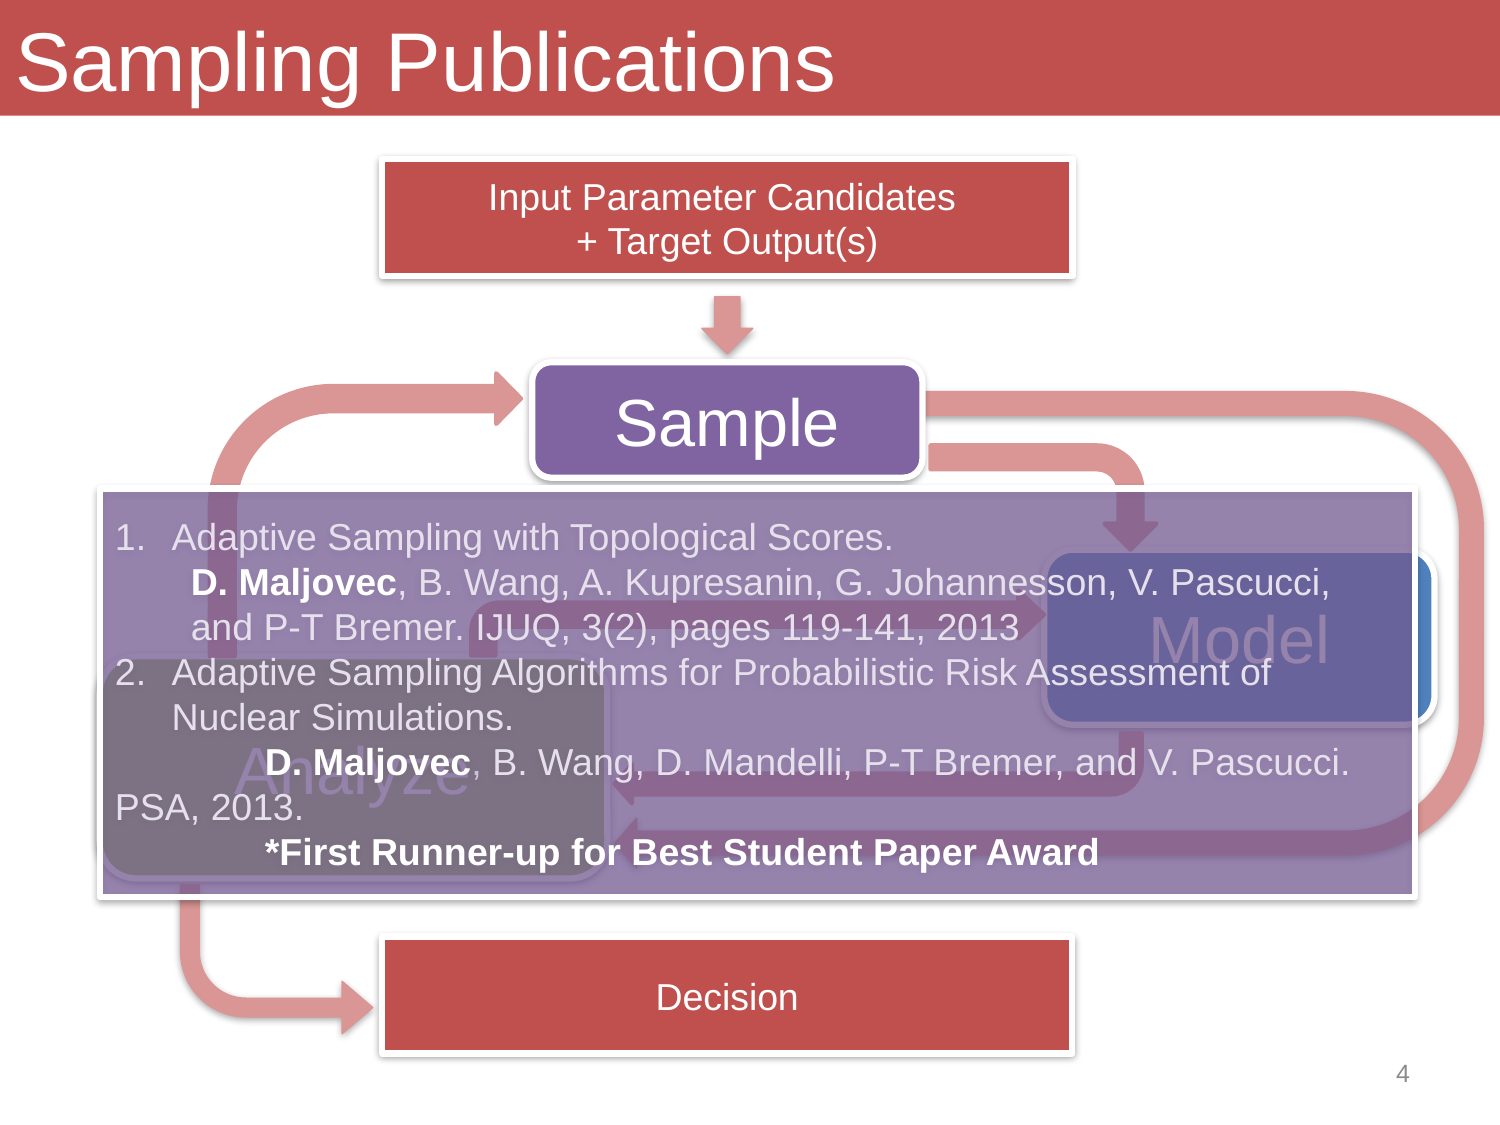

# Sampling Publications
Input Parameter Candidates
+ Target Output(s)

Sample

Adaptive Sampling with Topological Scores.
	D. Maljovec, B. Wang, A. Kupresanin, G. Johannesson, V. Pascucci, and P-T Bremer. IJUQ, 3(2), pages 119-141, 2013
Adaptive Sampling Algorithms for Probabilistic Risk Assessment of Nuclear Simulations.
	D. Maljovec, B. Wang, D. Mandelli, P-T Bremer, and V. Pascucci. PSA, 2013.
	*First Runner-up for Best Student Paper Award
Model

Analyze

Decision
4